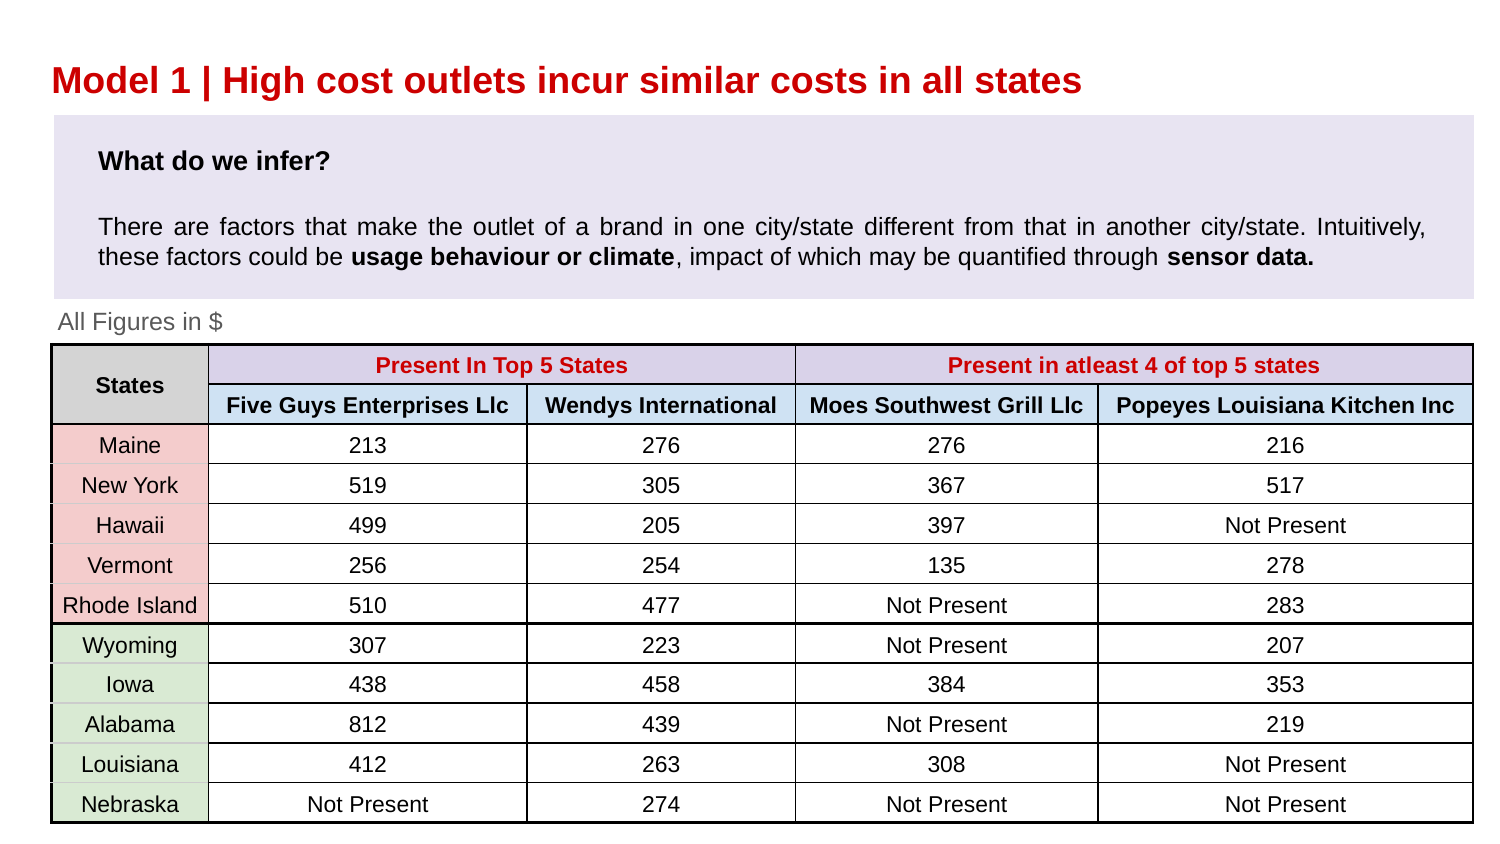

Model 1 | High cost outlets incur similar costs in all states
What do we infer?

There are factors that make the outlet of a brand in one city/state different from that in another city/state. Intuitively, these factors could be usage behaviour or climate, impact of which may be quantified through sensor data.
All Figures in $
| States | Present In Top 5 States |  | Present in atleast 4 of top 5 states |  |
| --- | --- | --- | --- | --- |
|  | Five Guys Enterprises Llc | Wendys International | Moes Southwest Grill Llc | Popeyes Louisiana Kitchen Inc |
| Maine | 213 | 276 | 276 | 216 |
| New York | 519 | 305 | 367 | 517 |
| Hawaii | 499 | 205 | 397 | Not Present |
| Vermont | 256 | 254 | 135 | 278 |
| Rhode Island | 510 | 477 | Not Present | 283 |
| Wyoming | 307 | 223 | Not Present | 207 |
| Iowa | 438 | 458 | 384 | 353 |
| Alabama | 812 | 439 | Not Present | 219 |
| Louisiana | 412 | 263 | 308 | Not Present |
| Nebraska | Not Present | 274 | Not Present | Not Present |